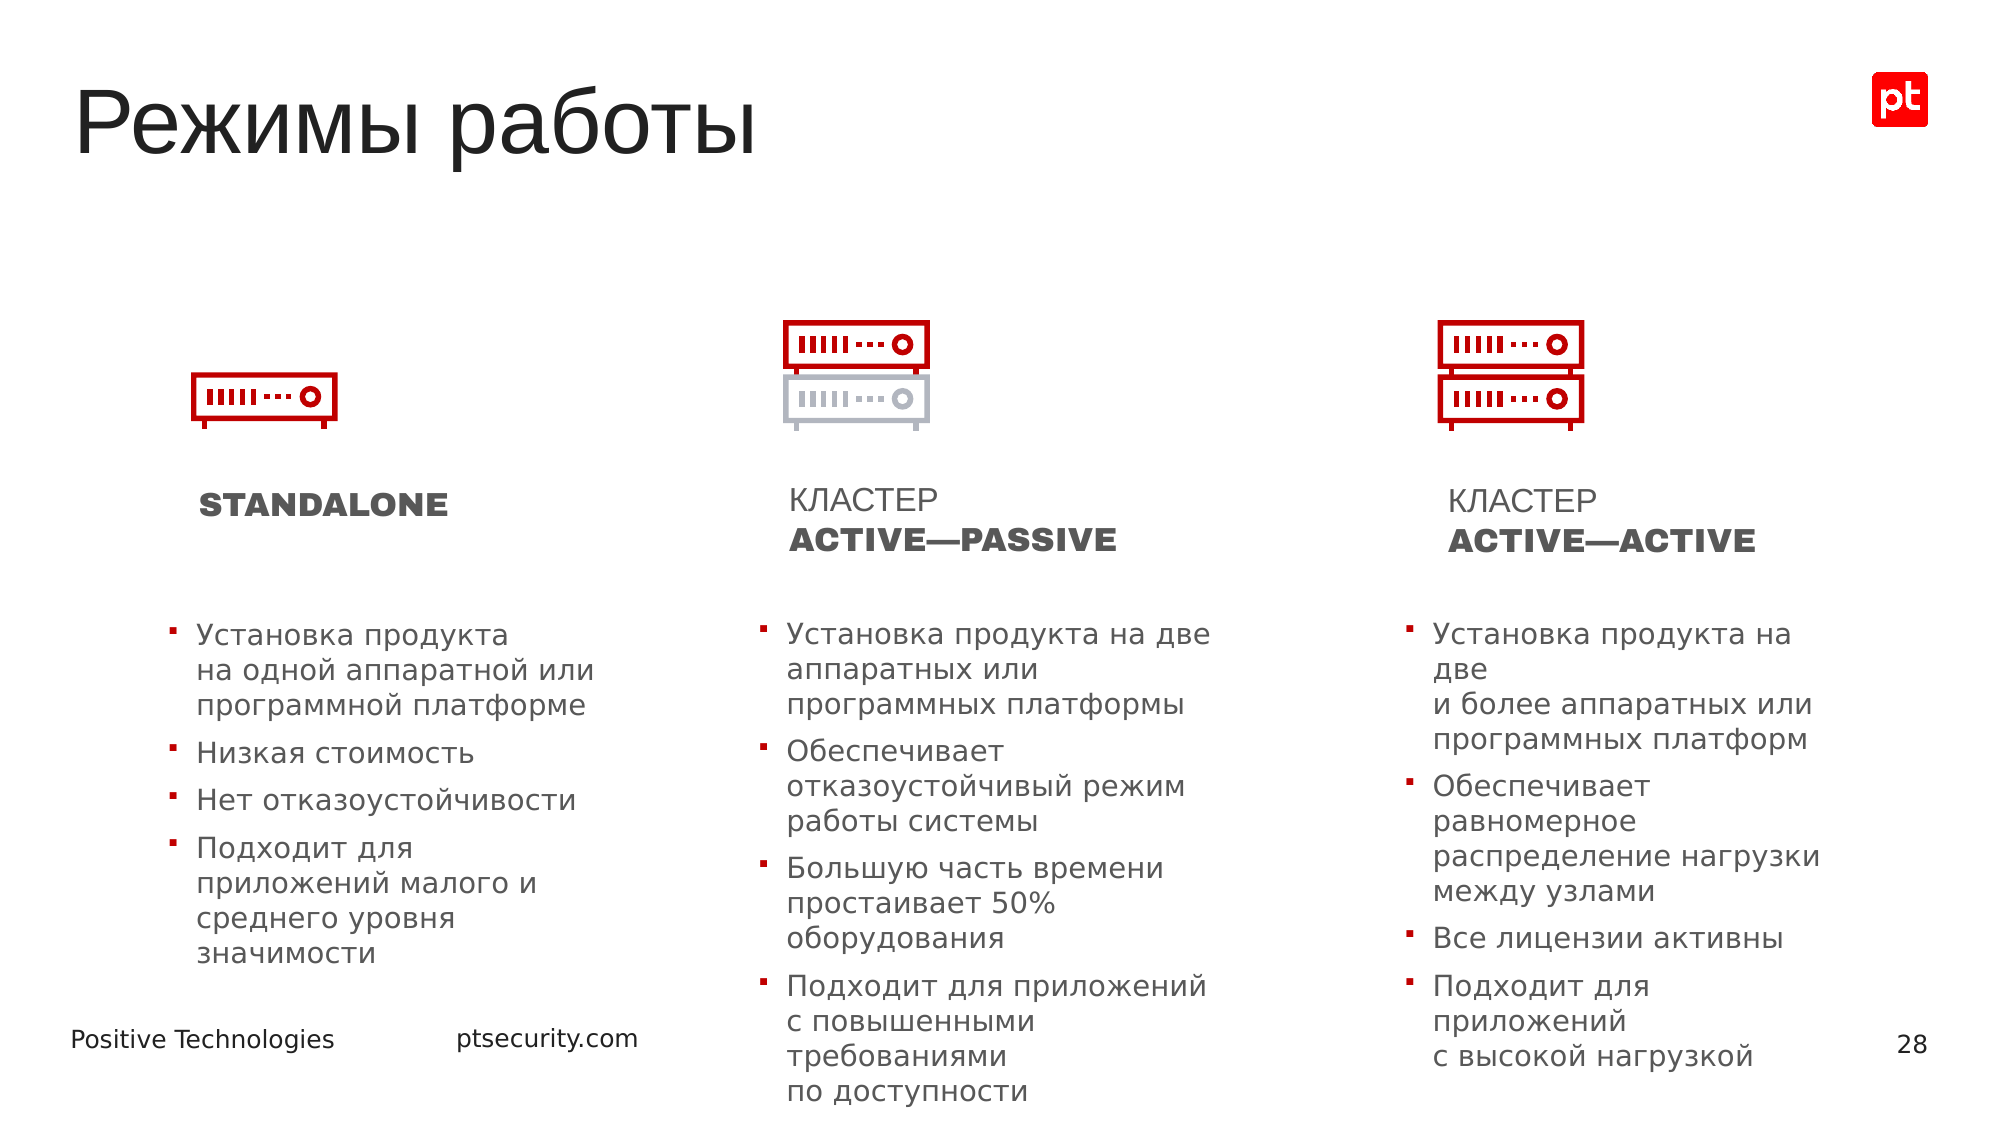

Режимы работы

КЛАСТЕР
ACTIVE—PASSIVE
КЛАСТЕР
ACTIVE—ACTIVE
STANDALONE
Установка продукта на две
аппаратных или программных платформы
Обеспечивает отказоустойчивый режим работы системы
Большую часть времени простаивает 50% оборудования
Подходит для приложений
с повышенными требованиями
по доступности
Установка продукта на две
и более аппаратных или программных платформ
Обеспечивает равномерное распределение нагрузки
между узлами
Все лицензии активны
Подходит для приложений
с высокой нагрузкой
Установка продукта
на одной аппаратной или программной платформе
Низкая стоимость
Нет отказоустойчивости
Подходит для приложений малого и среднего уровня значимости
28